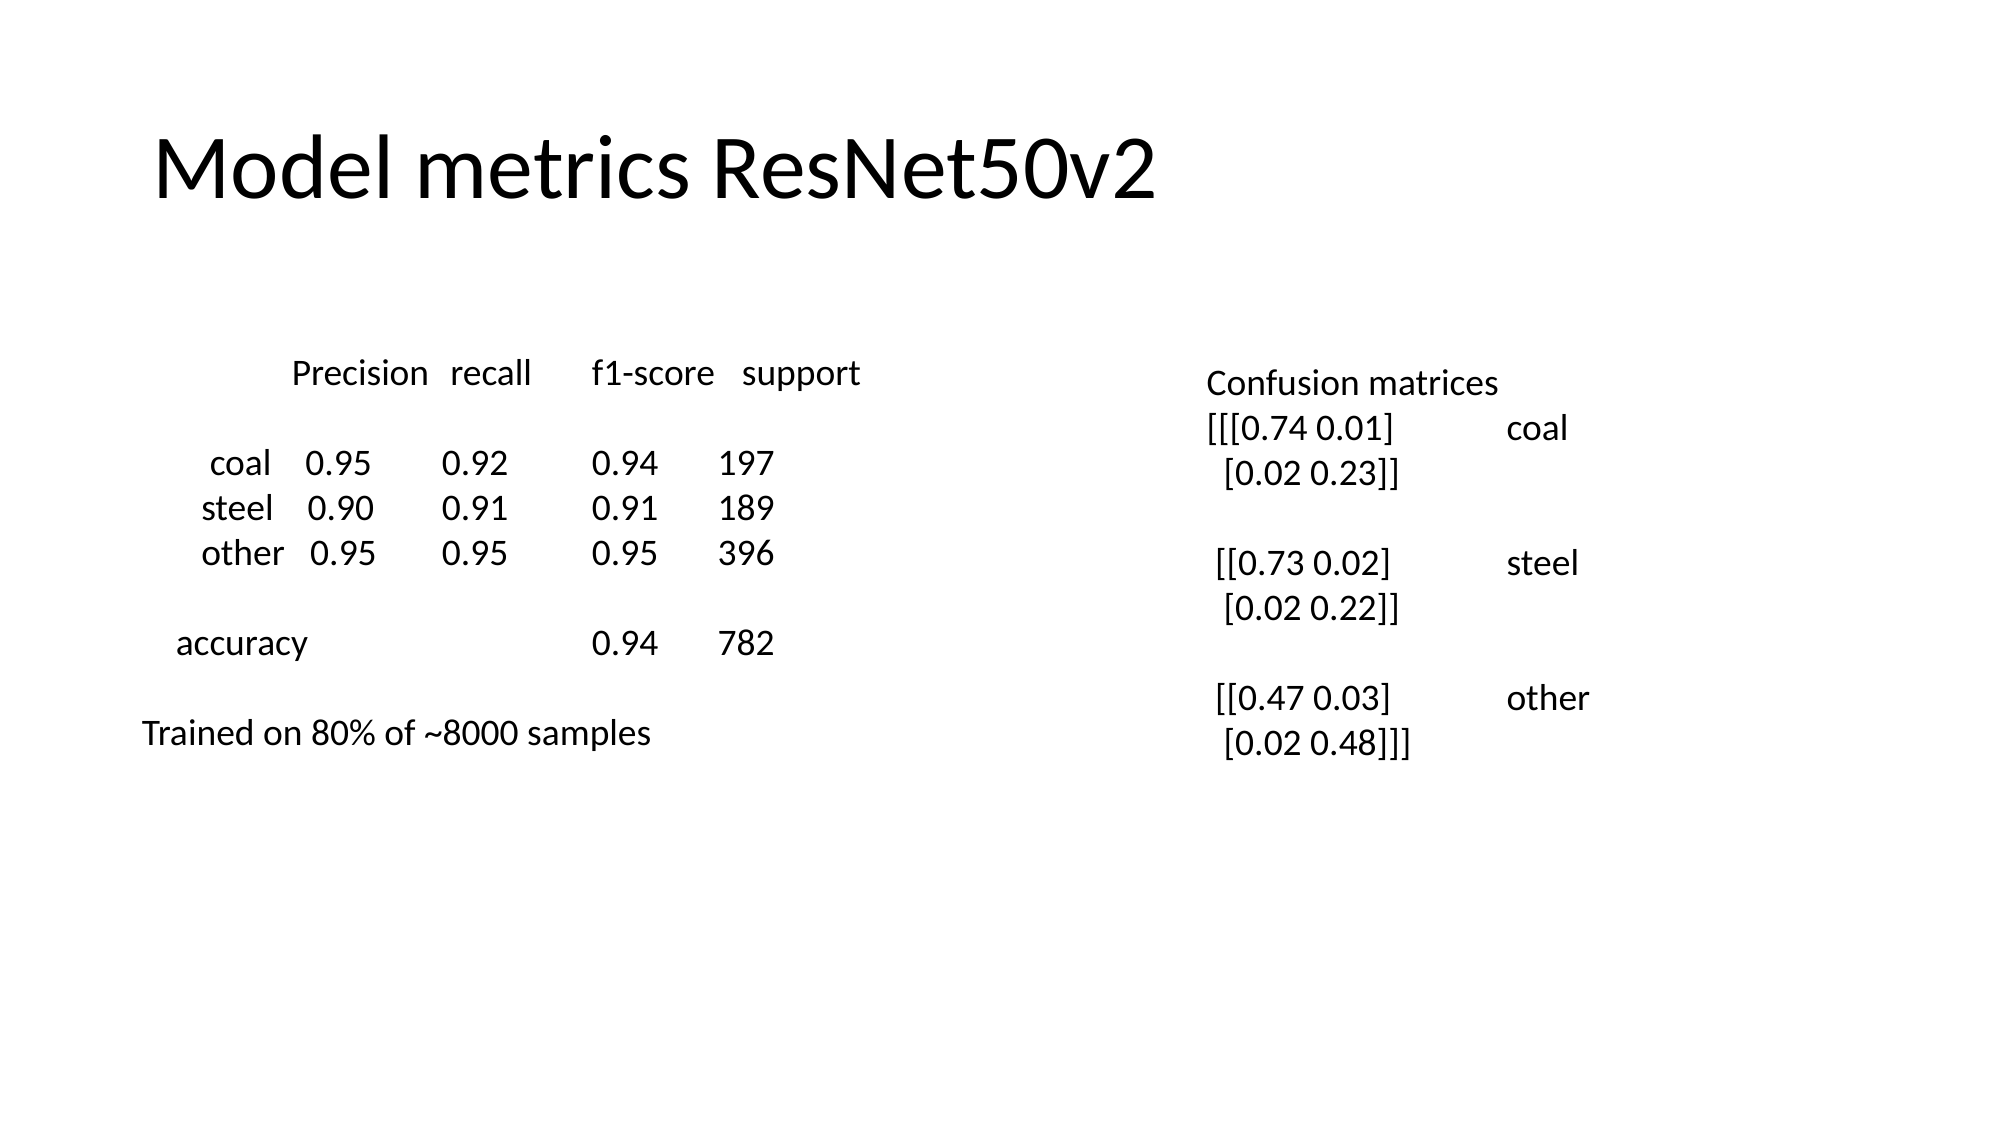

# Model metrics ResNet50v2
	Precision	 recall  	f1-score   	support

        coal    0.95     	0.92      	0.94       197
       steel    0.90      	0.91      	0.91       189
       other   0.95      	0.95      	0.95       396

    accuracy                           	0.94       782

Trained on 80% of ~8000 samples
Confusion matrices
[[[0.74 0.01]	coal
  [0.02 0.23]]

 [[0.73 0.02]	steel
  [0.02 0.22]]

 [[0.47 0.03]	other
  [0.02 0.48]]]